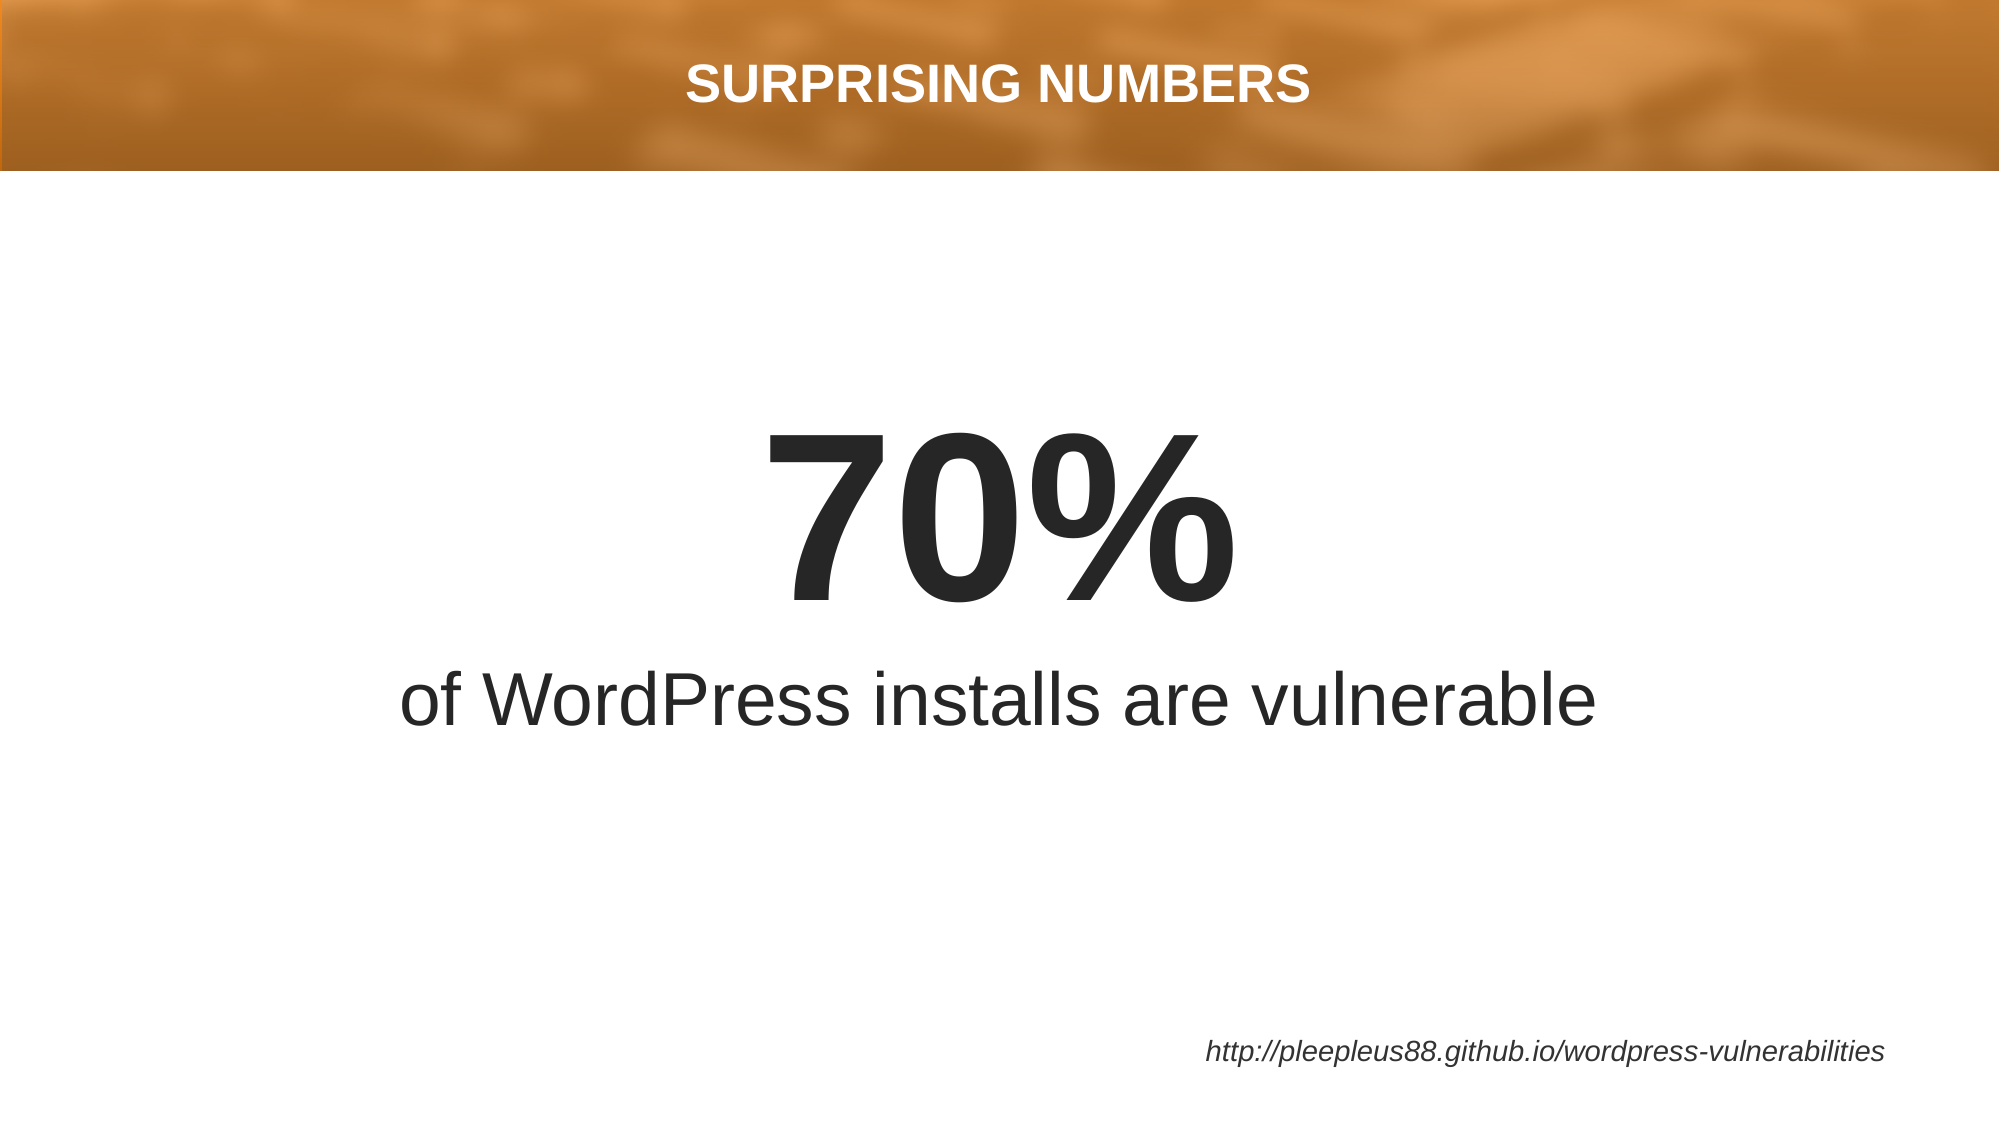

# SURPRISING NUMBERS
70%
of WordPress installs are vulnerable
http://pleepleus88.github.io/wordpress-vulnerabilities